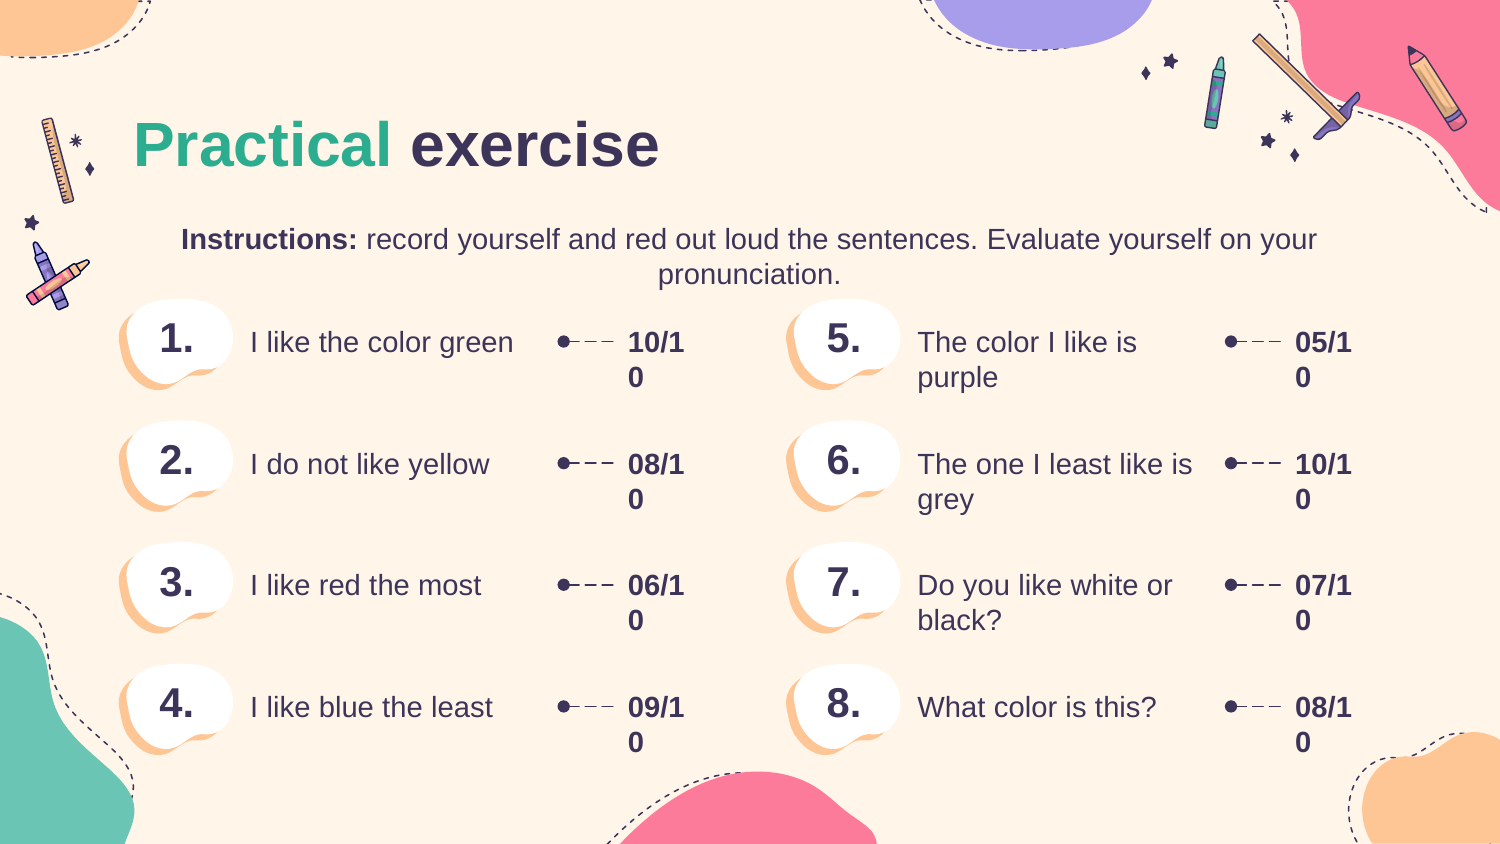

# Practical exercise
Instructions: record yourself and red out loud the sentences. Evaluate yourself on your pronunciation.
1.
5.

I like the color green
10/10
The color I like is purple
05/10
2.
6.

I do not like yellow
08/10
The one I least like is grey
10/10
3.
7.

I like red the most
06/10
Do you like white or black?
07/10
4.
8.

I like blue the least
09/10
What color is this?
08/10